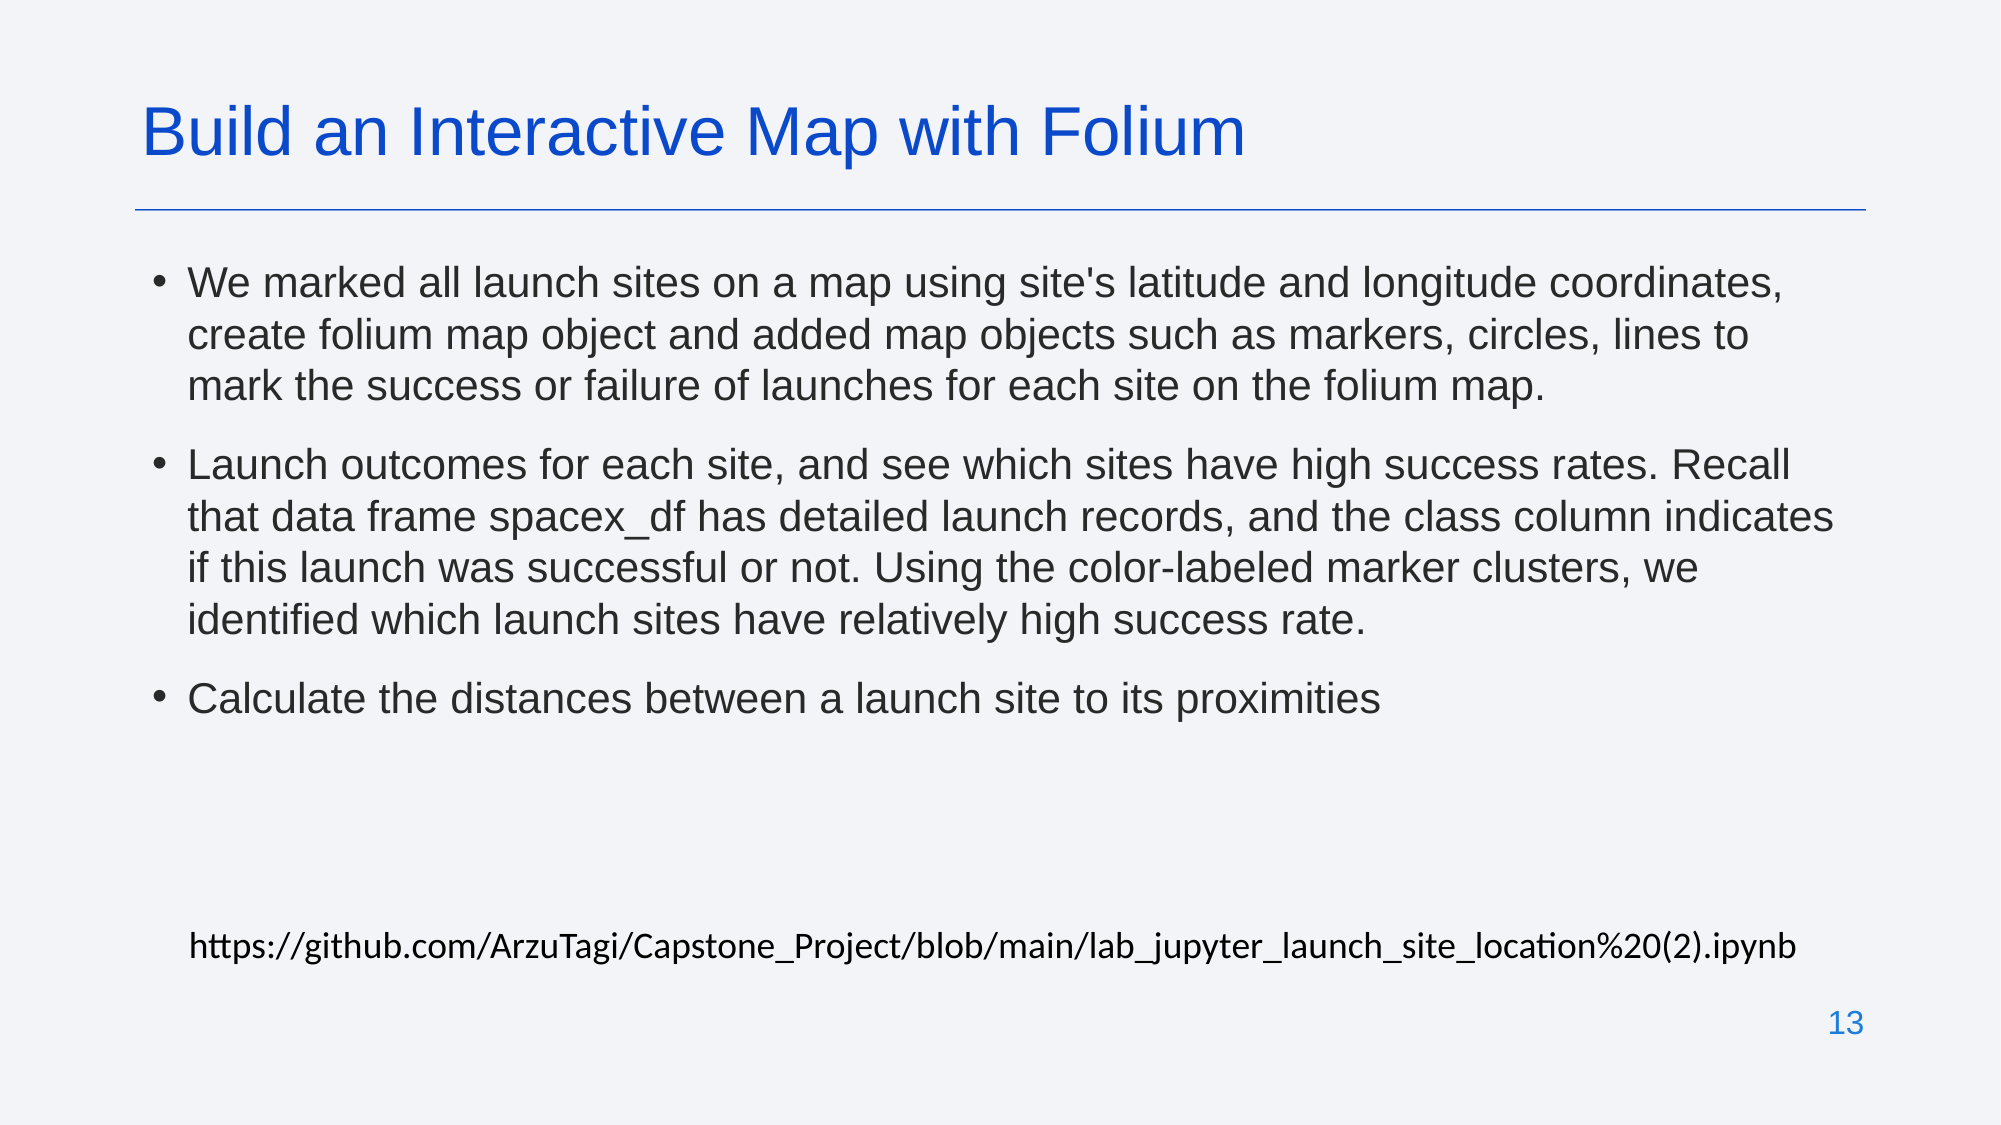

Build an Interactive Map with Folium
We marked all launch sites on a map using site's latitude and longitude coordinates, create folium map object and added map objects such as markers, circles, lines to mark the success or failure of launches for each site on the folium map.
Launch outcomes for each site, and see which sites have high success rates. Recall that data frame spacex_df has detailed launch records, and the class column indicates if this launch was successful or not. Using the color-labeled marker clusters, we identified which launch sites have relatively high success rate.
Calculate the distances between a launch site to its proximities

https://github.com/ArzuTagi/Capstone_Project/blob/main/lab_jupyter_launch_site_location%20(2).ipynb
13